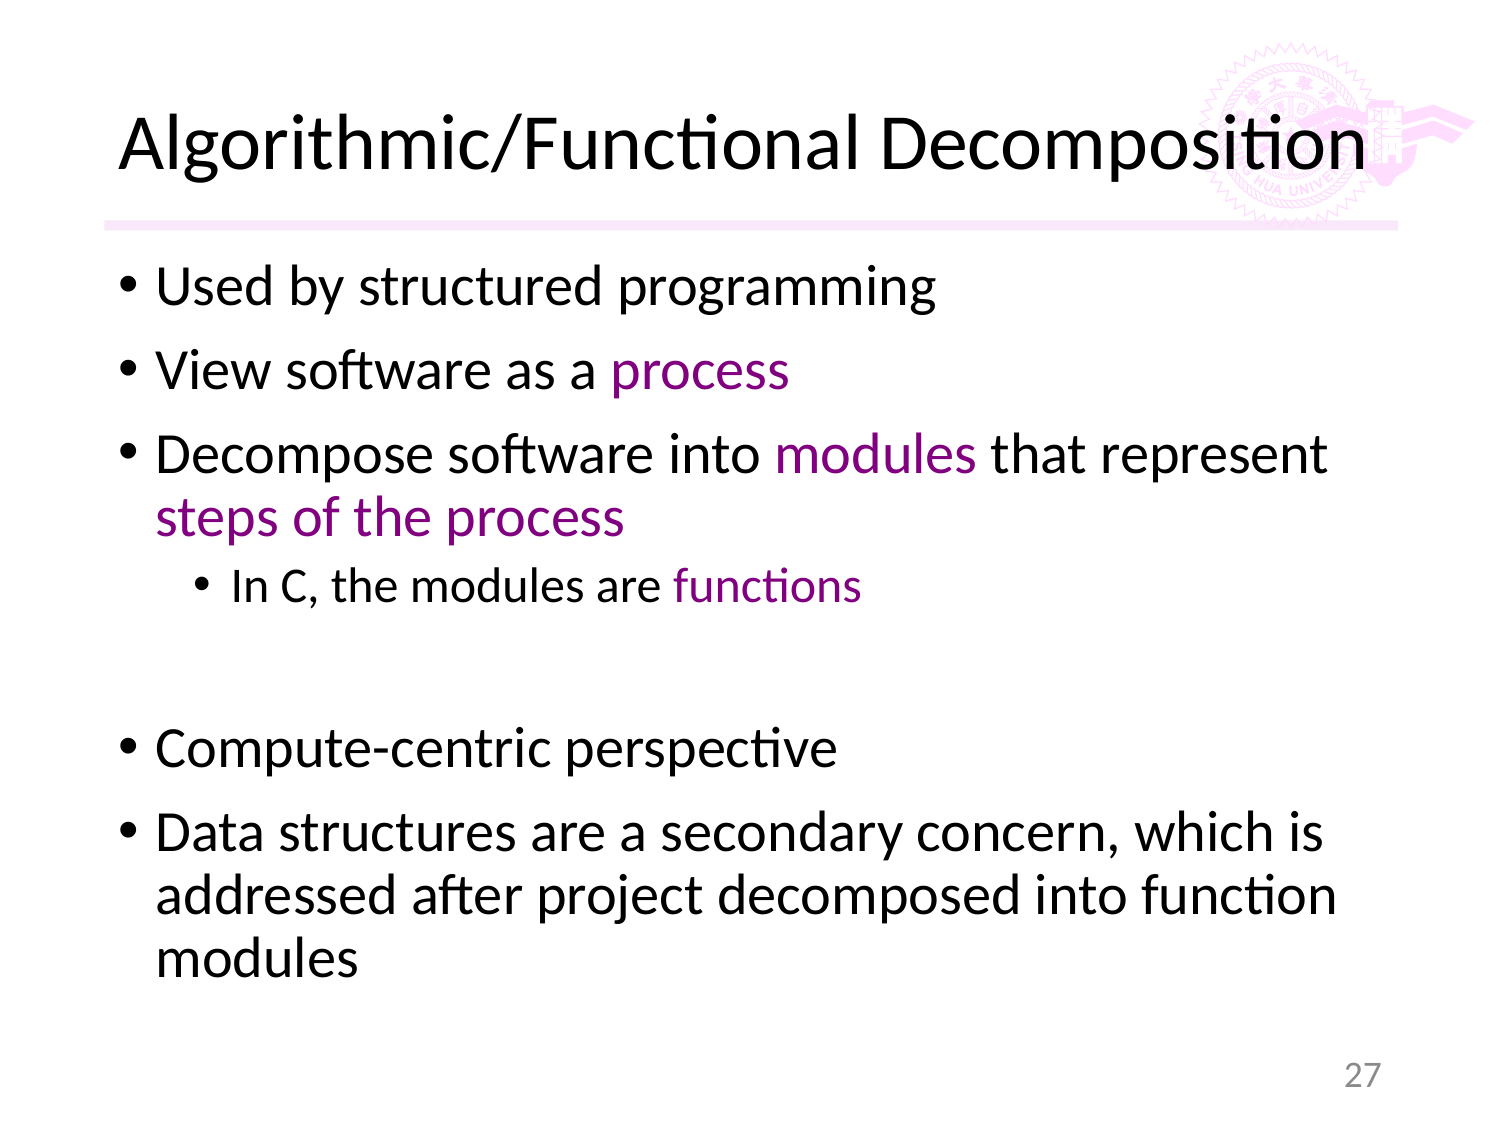

# Algorithmic/Functional Decomposition
Used by structured programming
View software as a process
Decompose software into modules that represent steps of the process
In C, the modules are functions

Compute-centric perspective
Data structures are a secondary concern, which is addressed after project decomposed into function modules
27